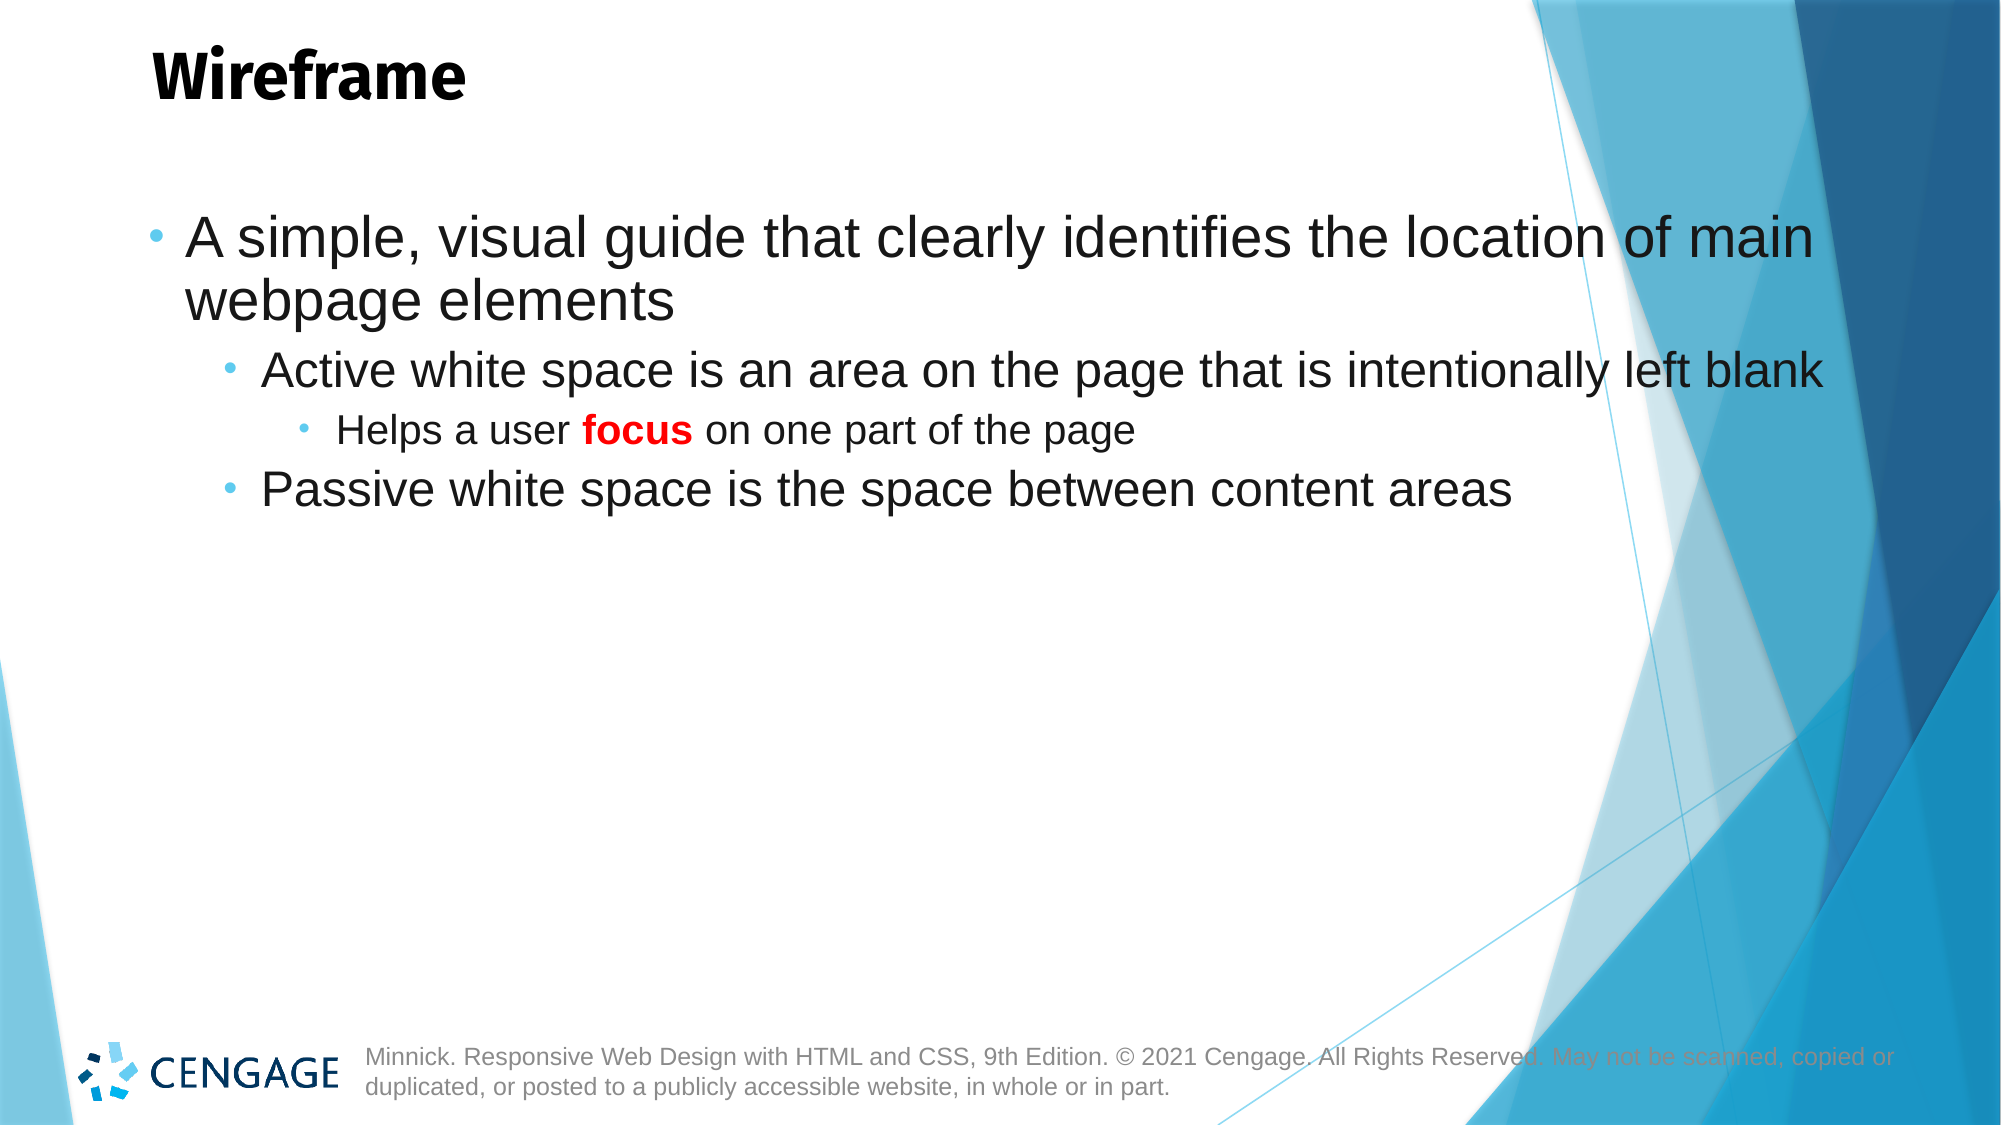

# Wireframe
A simple, visual guide that clearly identifies the location of main webpage elements
Active white space is an area on the page that is intentionally left blank
Helps a user focus on one part of the page
Passive white space is the space between content areas
Minnick. Responsive Web Design with HTML and CSS, 9th Edition. © 2021 Cengage. All Rights Reserved. May not be scanned, copied or duplicated, or posted to a publicly accessible website, in whole or in part.